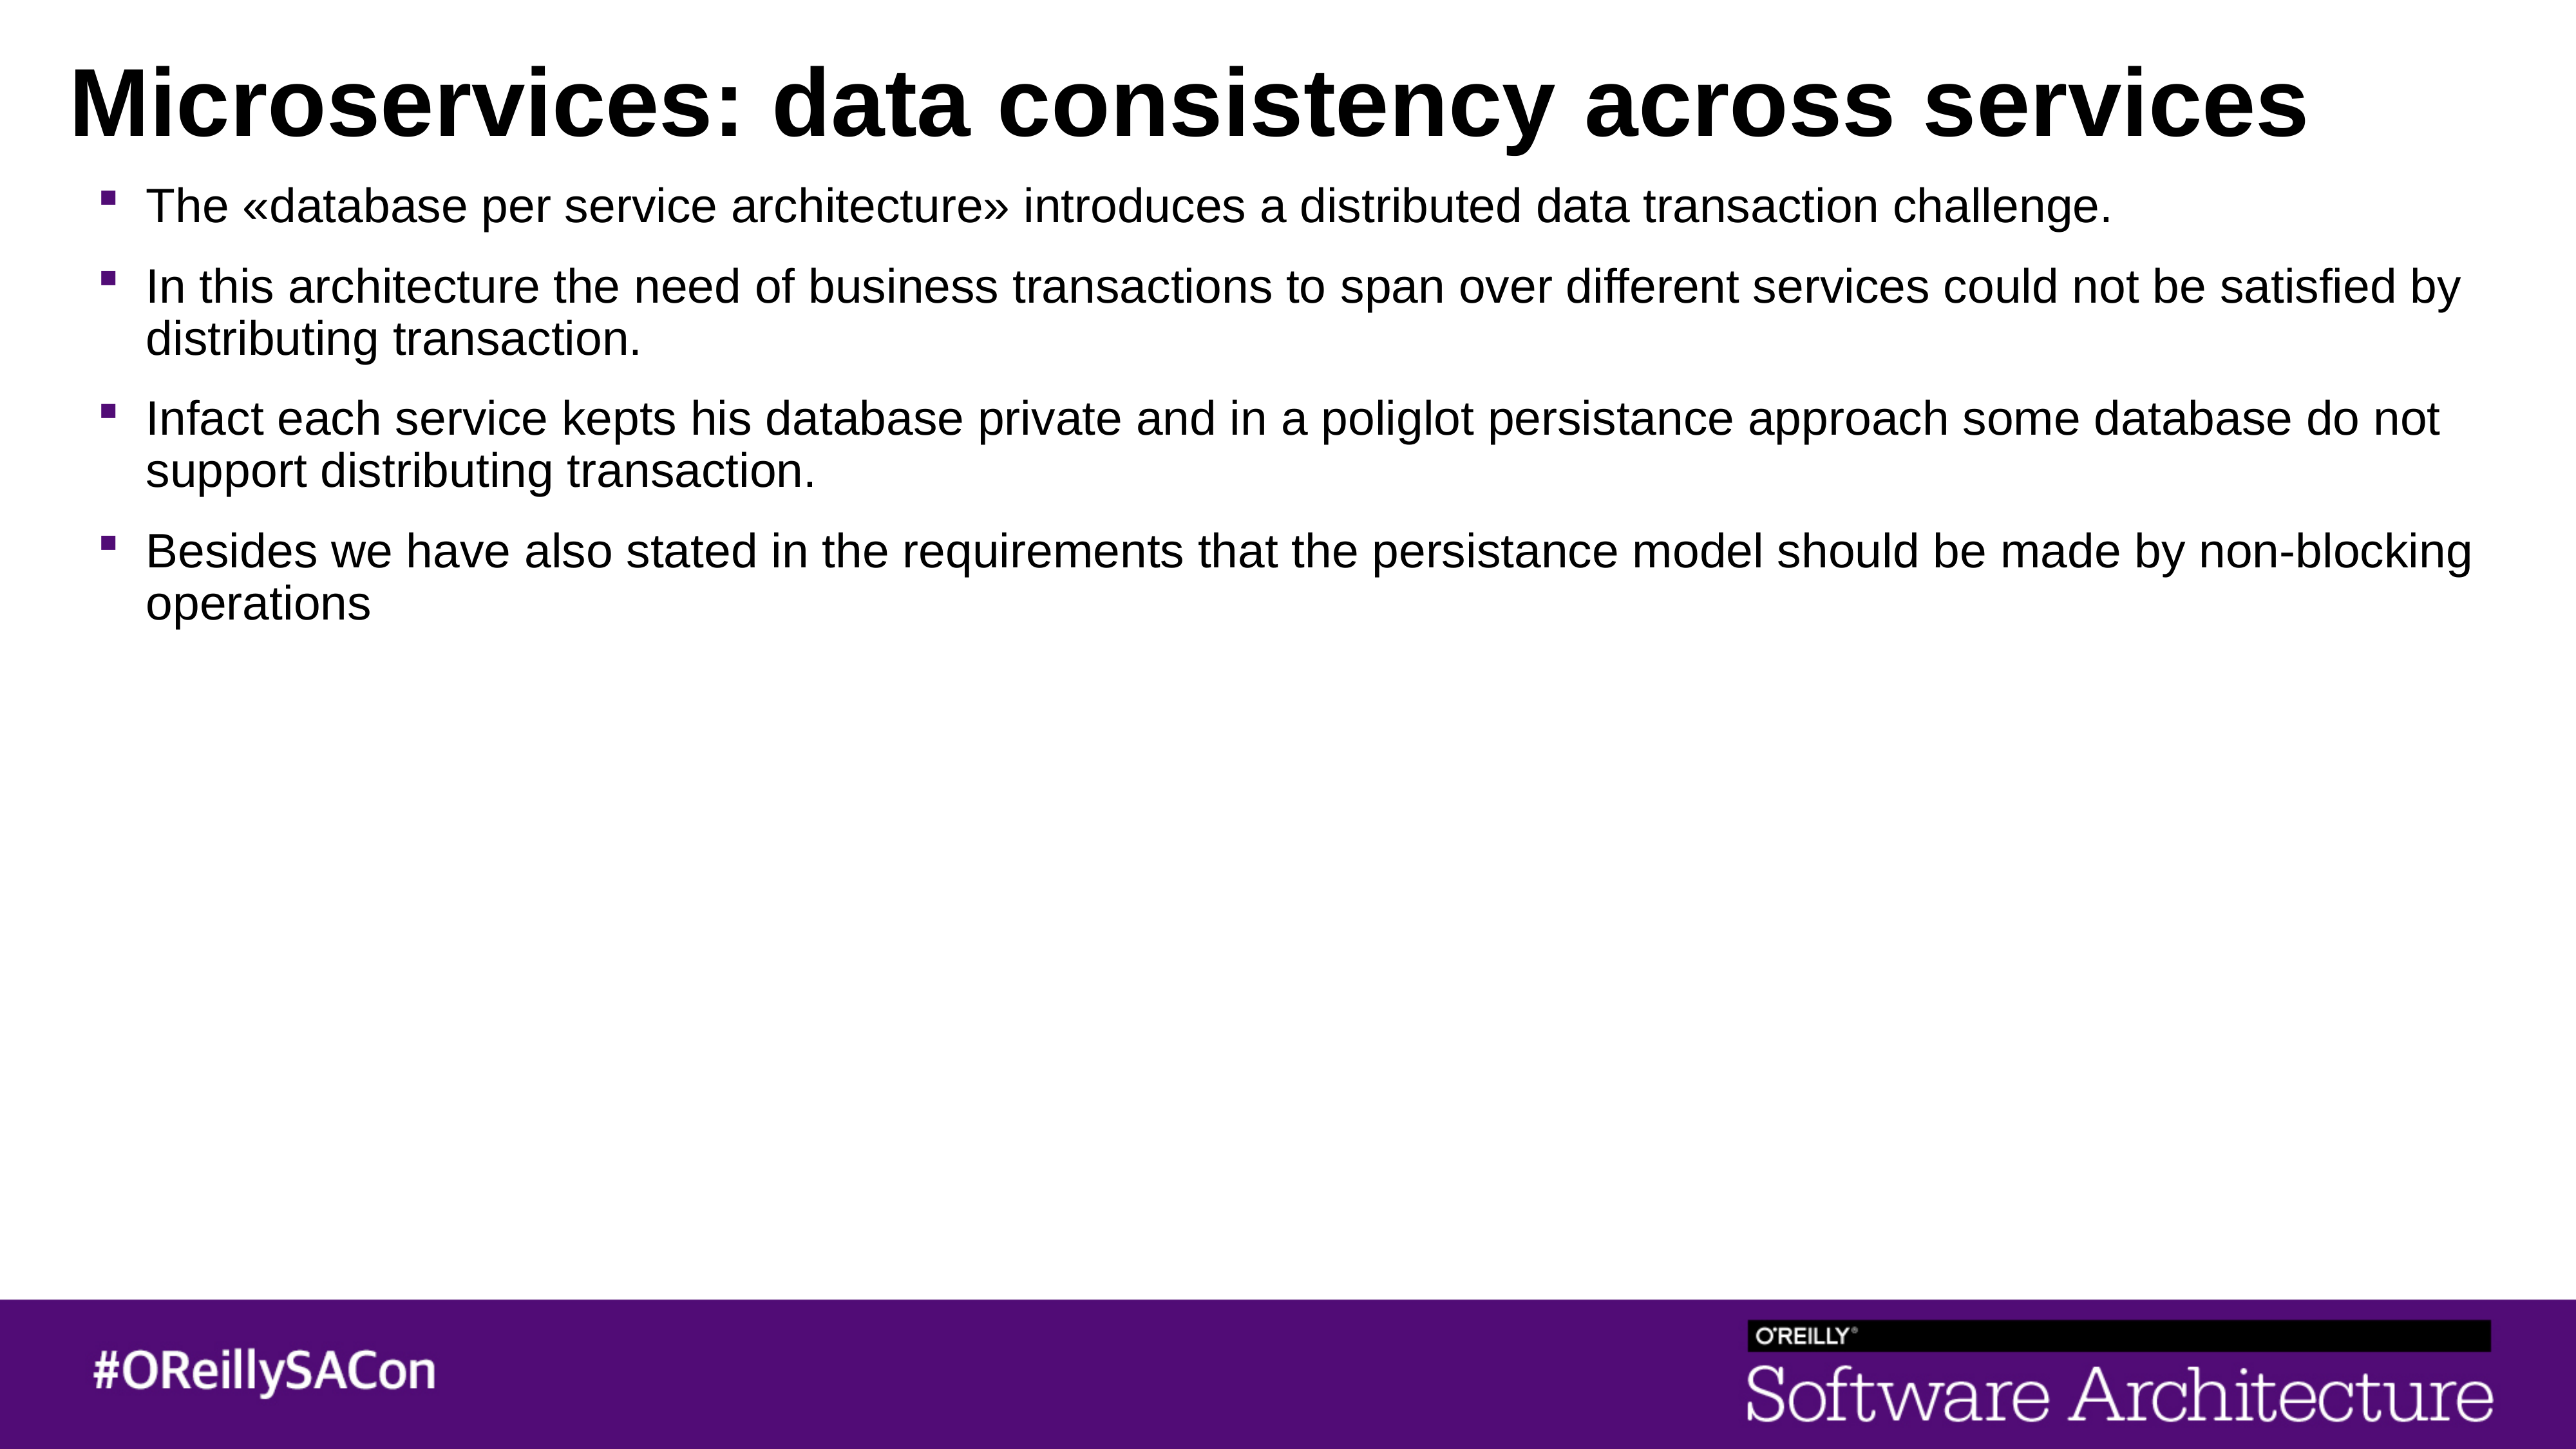

# Microservices: data consistency across services
The «database per service architecture» introduces a distributed data transaction challenge.
In this architecture the need of business transactions to span over different services could not be satisfied by distributing transaction.
Infact each service kepts his database private and in a poliglot persistance approach some database do not support distributing transaction.
Besides we have also stated in the requirements that the persistance model should be made by non-blocking operations